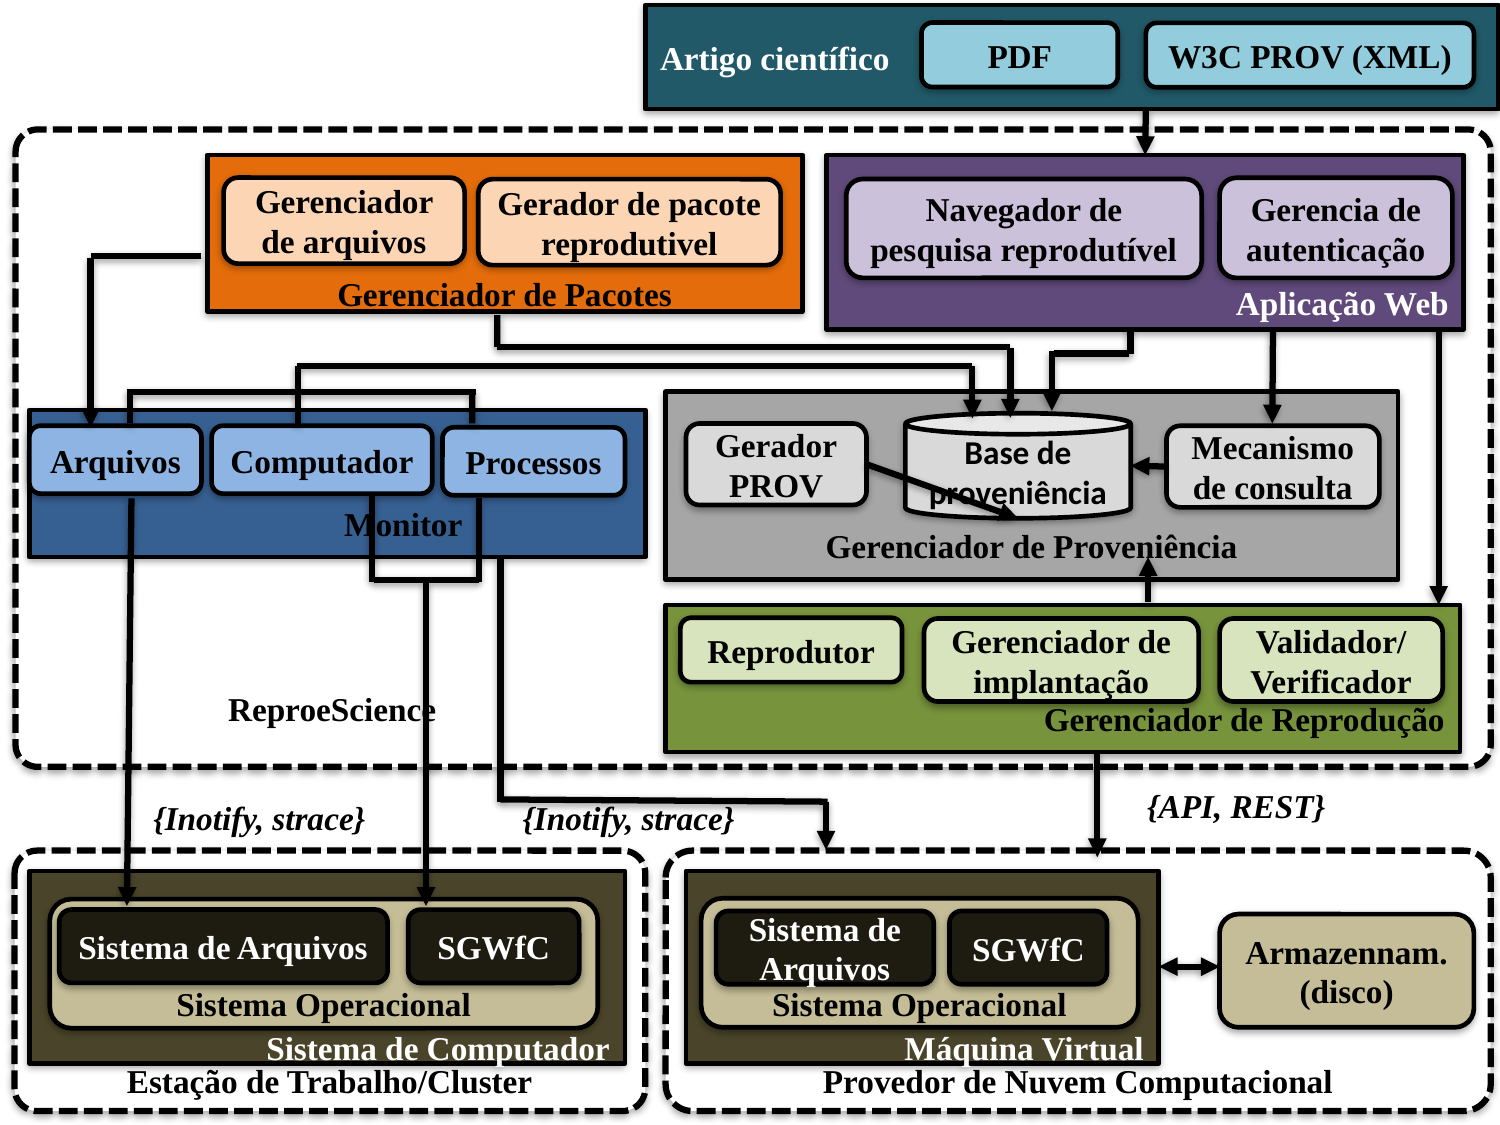

Artigo científico
PDF
W3C PROV (XML)

	     ReproeScience

Gerenciador de Pacotes

Aplicação Web
Gerenciador de arquivos
Gerencia de autenticação
Navegador de pesquisa reprodutível
Gerador de pacote reprodutivel

Gerenciador de Proveniência

		Monitor
Base de proveniência
Gerador
PROV
Arquivos
Computador
Mecanismo de consulta
Processos

Gerenciador de Reprodução
Reprodutor
Validador/
Verificador
Gerenciador de implantação
{API, REST}
{Inotify, strace}
{Inotify, strace}

Provedor de Nuvem Computacional

Estação de Trabalho/Cluster

Sistema de Computador

Máquina Virtual

Sistema Operacional

Sistema Operacional
Sistema de Arquivos
SGWfC
Sistema de Arquivos
SGWfC
Armazennam. (disco)
206